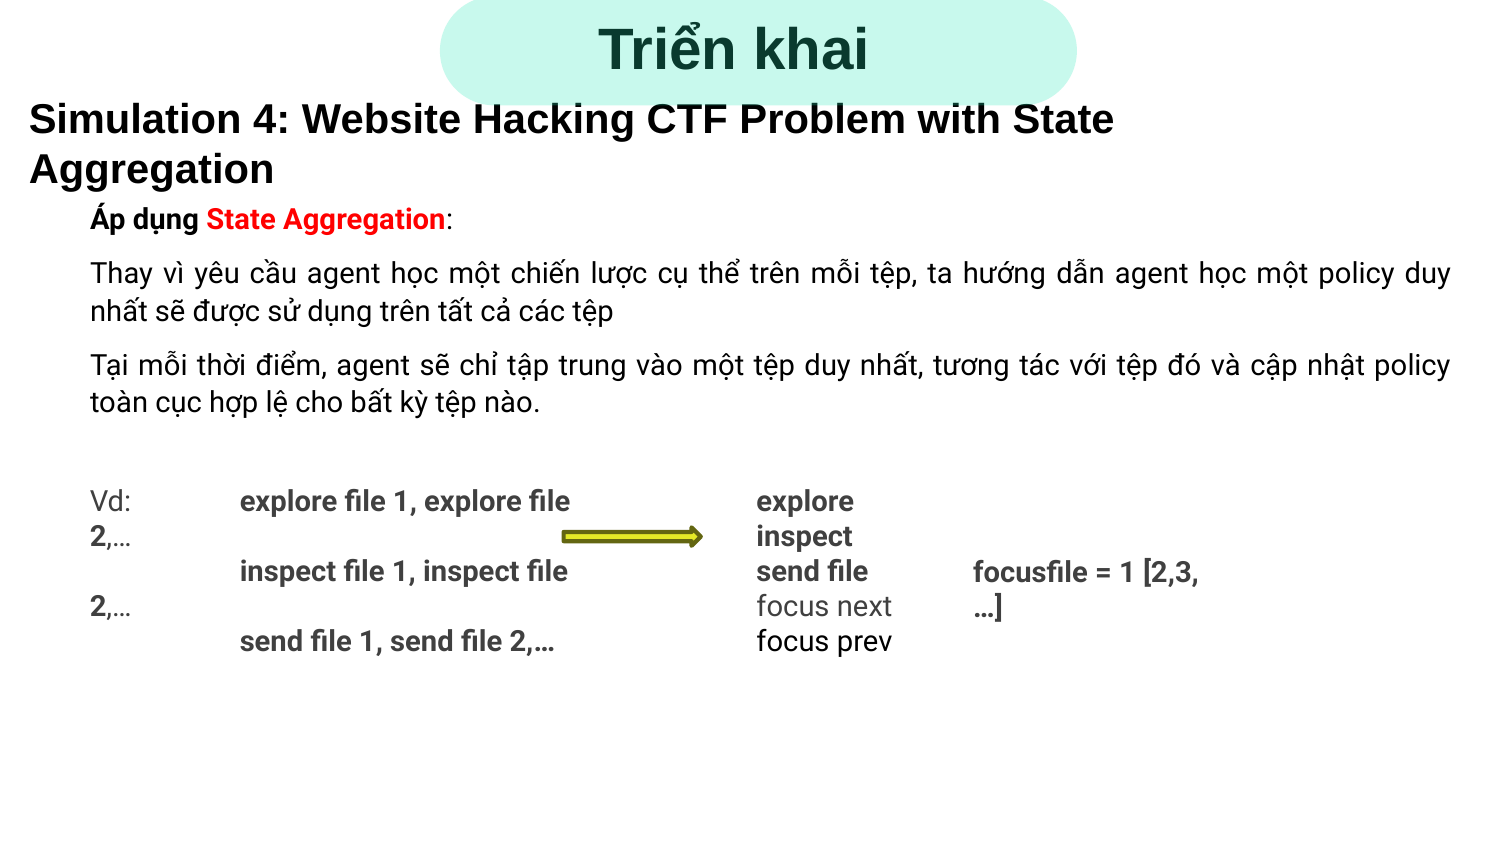

Triển khai

# Simulation 4: Website Hacking CTF Problem with State Aggregation
Áp dụng State Aggregation:
Thay vì yêu cầu agent học một chiến lược cụ thể trên mỗi tệp, ta hướng dẫn agent học một policy duy nhất sẽ được sử dụng trên tất cả các tệp
Tại mỗi thời điểm, agent sẽ chỉ tập trung vào một tệp duy nhất, tương tác với tệp đó và cập nhật policy toàn cục hợp lệ cho bất kỳ tệp nào.

Vd: 	explore file 1, explore file 2,…
	inspect file 1, inspect file 2,…
	send file 1, send file 2,…

explore
inspect
send file
focus next
focus prev

focusfile = 1 [2,3,…]